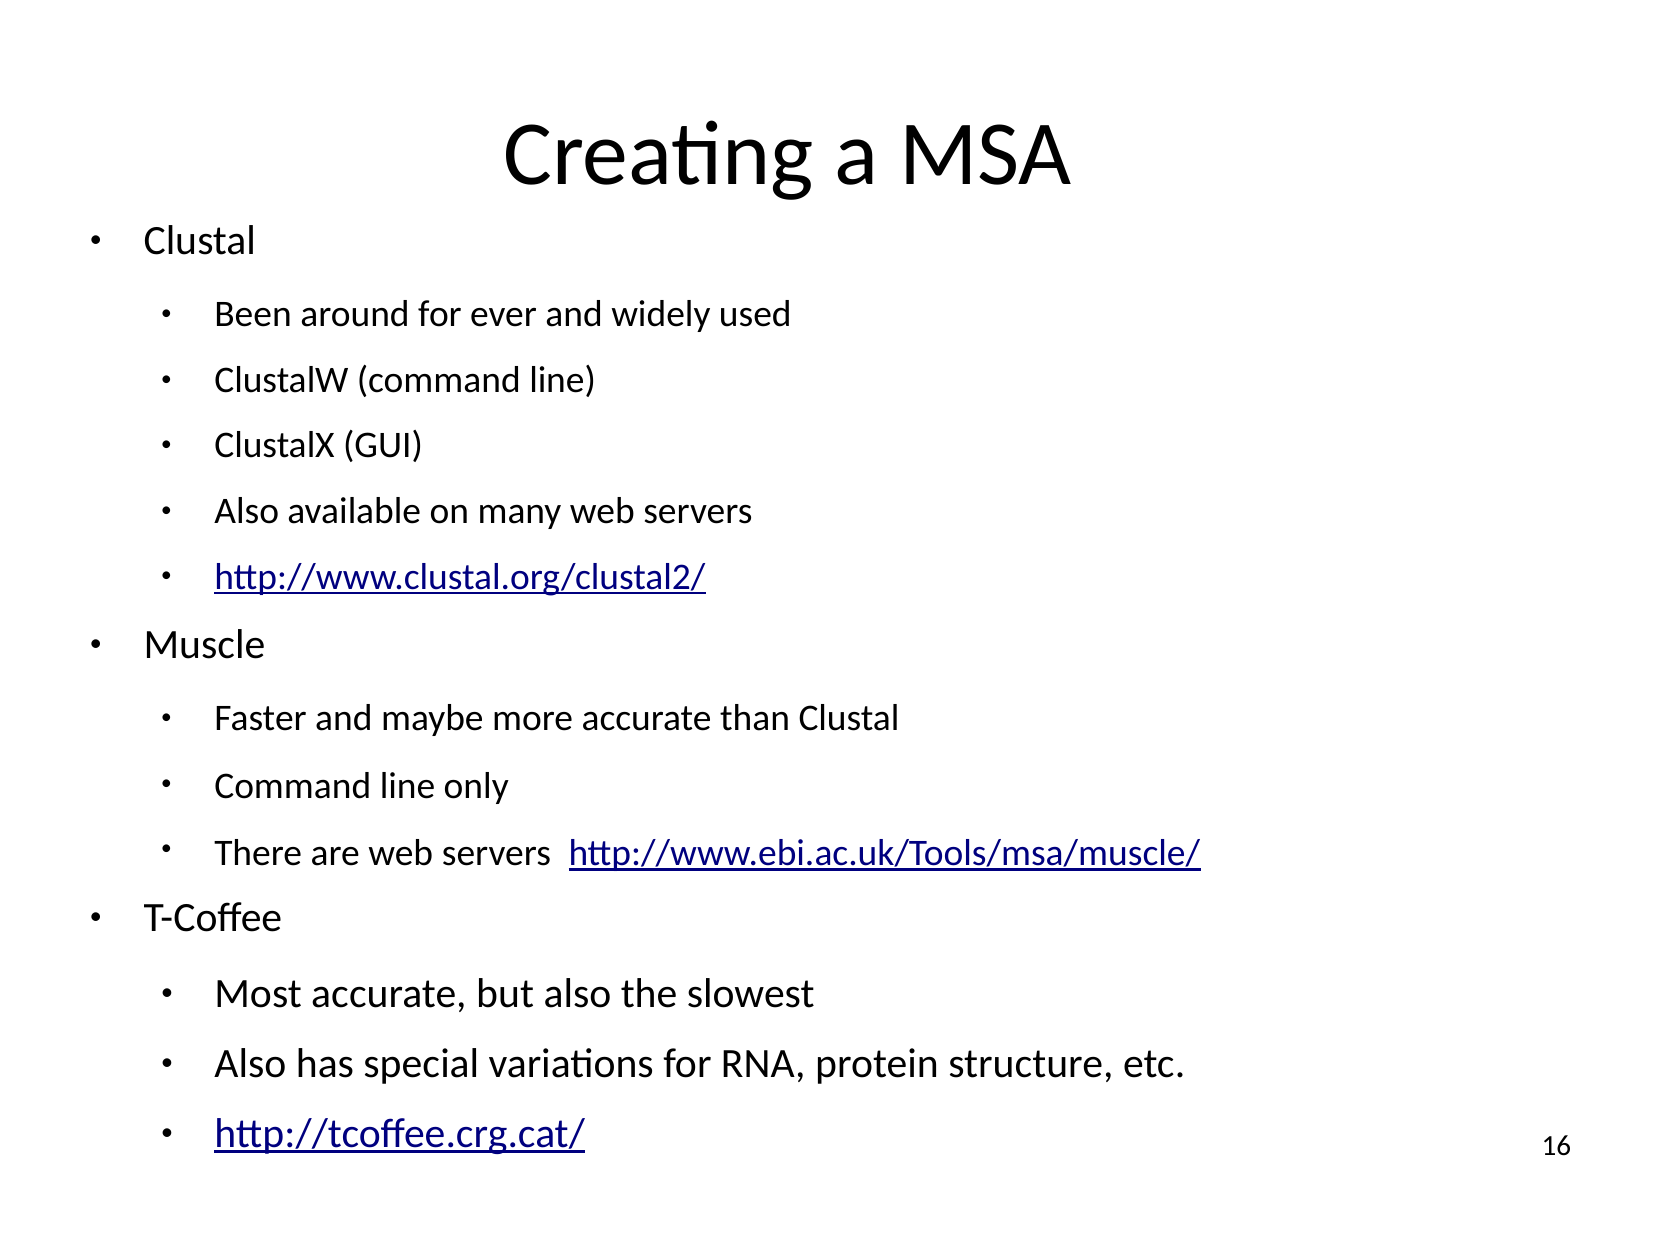

# Creating a MSA
Clustal
●
Been around for ever and widely used  ClustalW (command line)
ClustalX (GUI)
Also available on many web servers  http://www.clustal.org/clustal2/
●
●
●
●
●
Muscle
●
Faster and maybe more accurate than Clustal
Command line only
There are web servers  http://www.ebi.ac.uk/Tools/msa/muscle/
●
●
●
T-Coffee
●
Most accurate, but also the slowest
Also has special variations for RNA, protein structure, etc.
●
●
http://tcoffee.crg.cat/
●
16